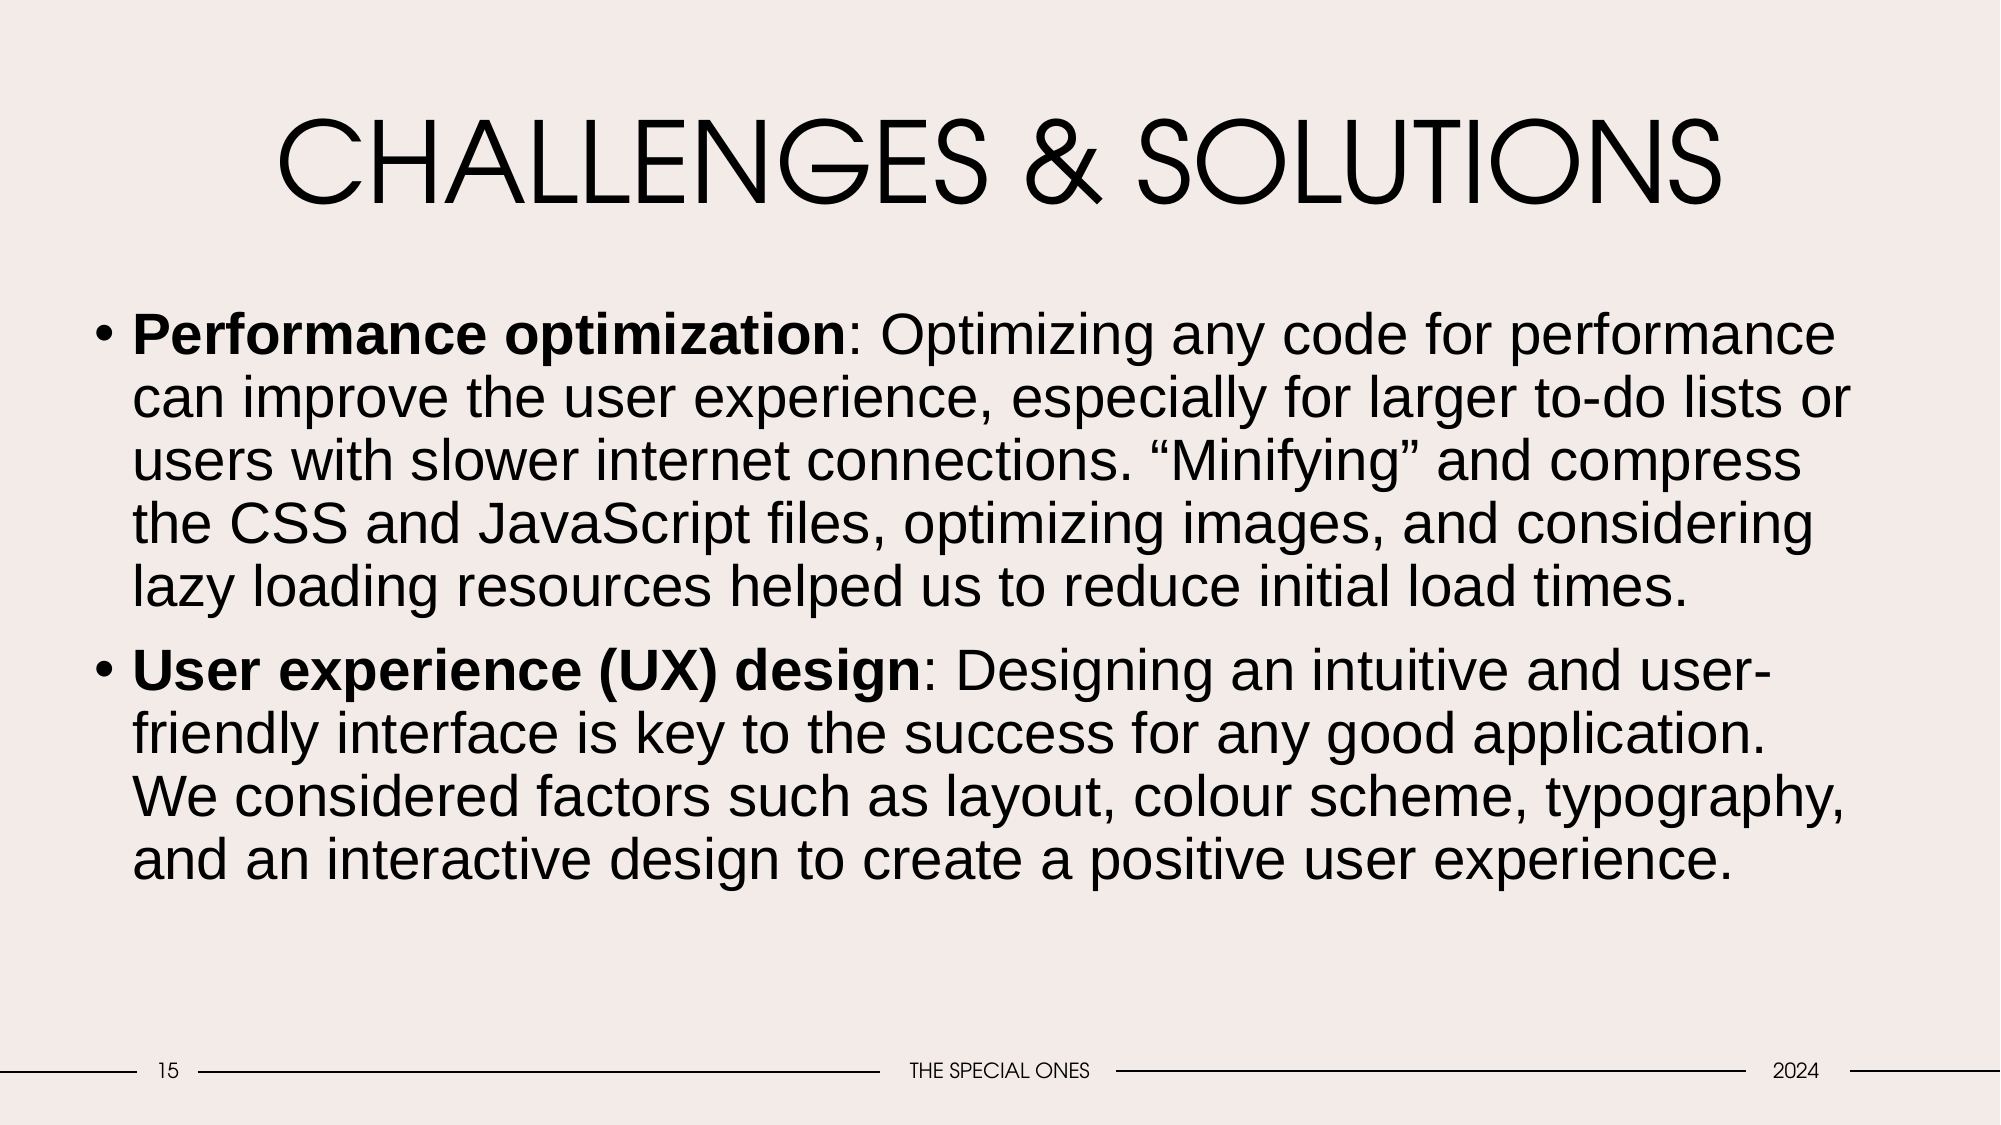

# CHALLENGES & SOLUTIONS
Performance optimization: Optimizing any code for performance can improve the user experience, especially for larger to-do lists or users with slower internet connections. “Minifying” and compress the CSS and JavaScript files, optimizing images, and considering lazy loading resources helped us to reduce initial load times.
User experience (UX) design: Designing an intuitive and user-friendly interface is key to the success for any good application. We considered factors such as layout, colour scheme, typography, and an interactive design to create a positive user experience.
15
THE SPECIAL ONES
2024